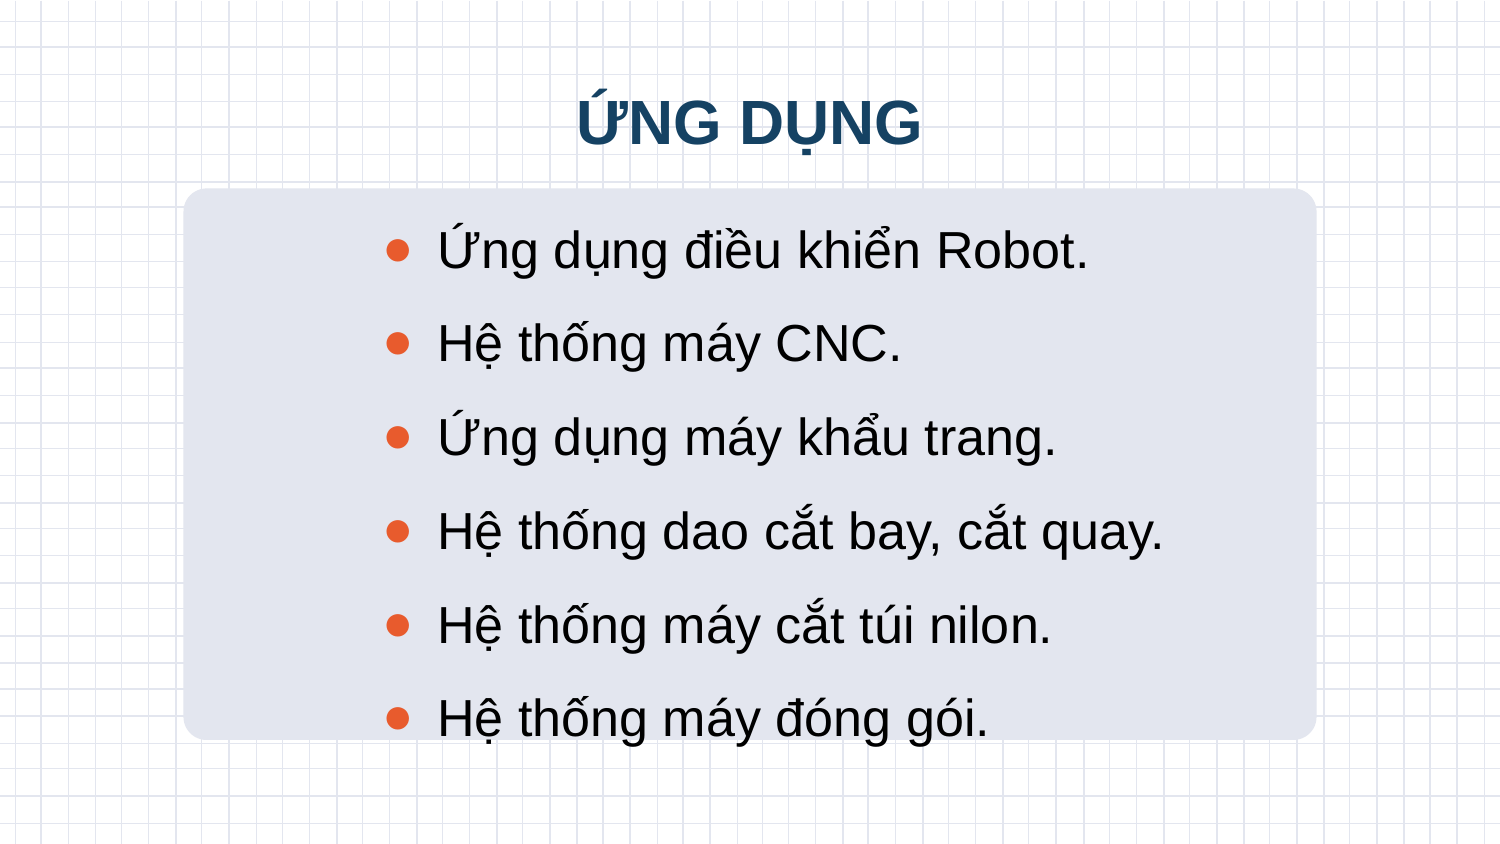

# ỨNG DỤNG

Ứng dụng điều khiển Robot.
Hệ thống máy CNC.
Ứng dụng máy khẩu trang.
Hệ thống dao cắt bay, cắt quay.
Hệ thống máy cắt túi nilon.
Hệ thống máy đóng gói.